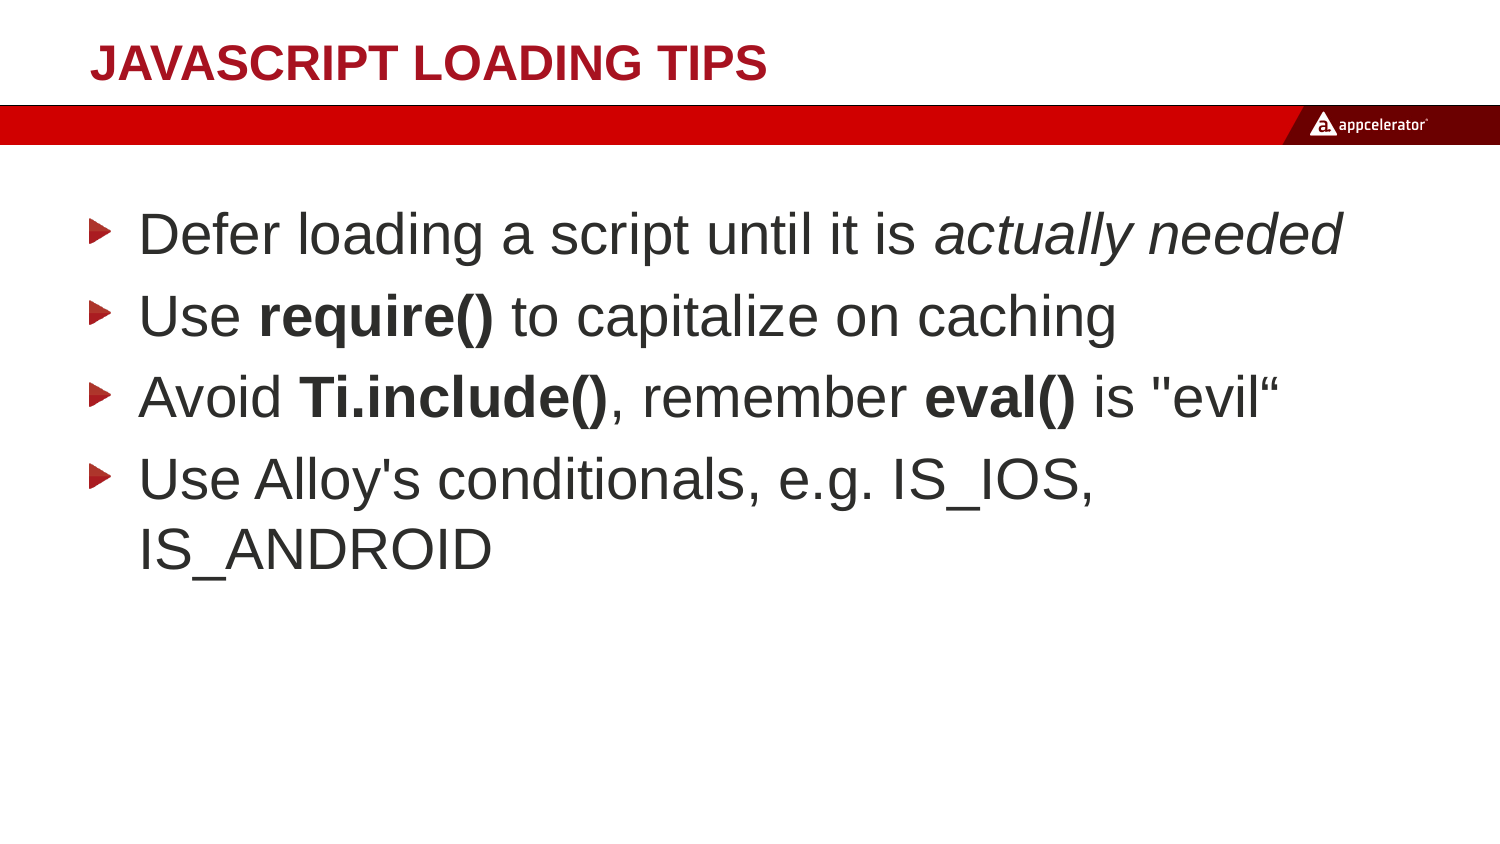

# JavaScript loading tips
Defer loading a script until it is actually needed
Use require() to capitalize on caching
Avoid Ti.include(), remember eval() is "evil“
Use Alloy's conditionals, e.g. IS_IOS, IS_ANDROID